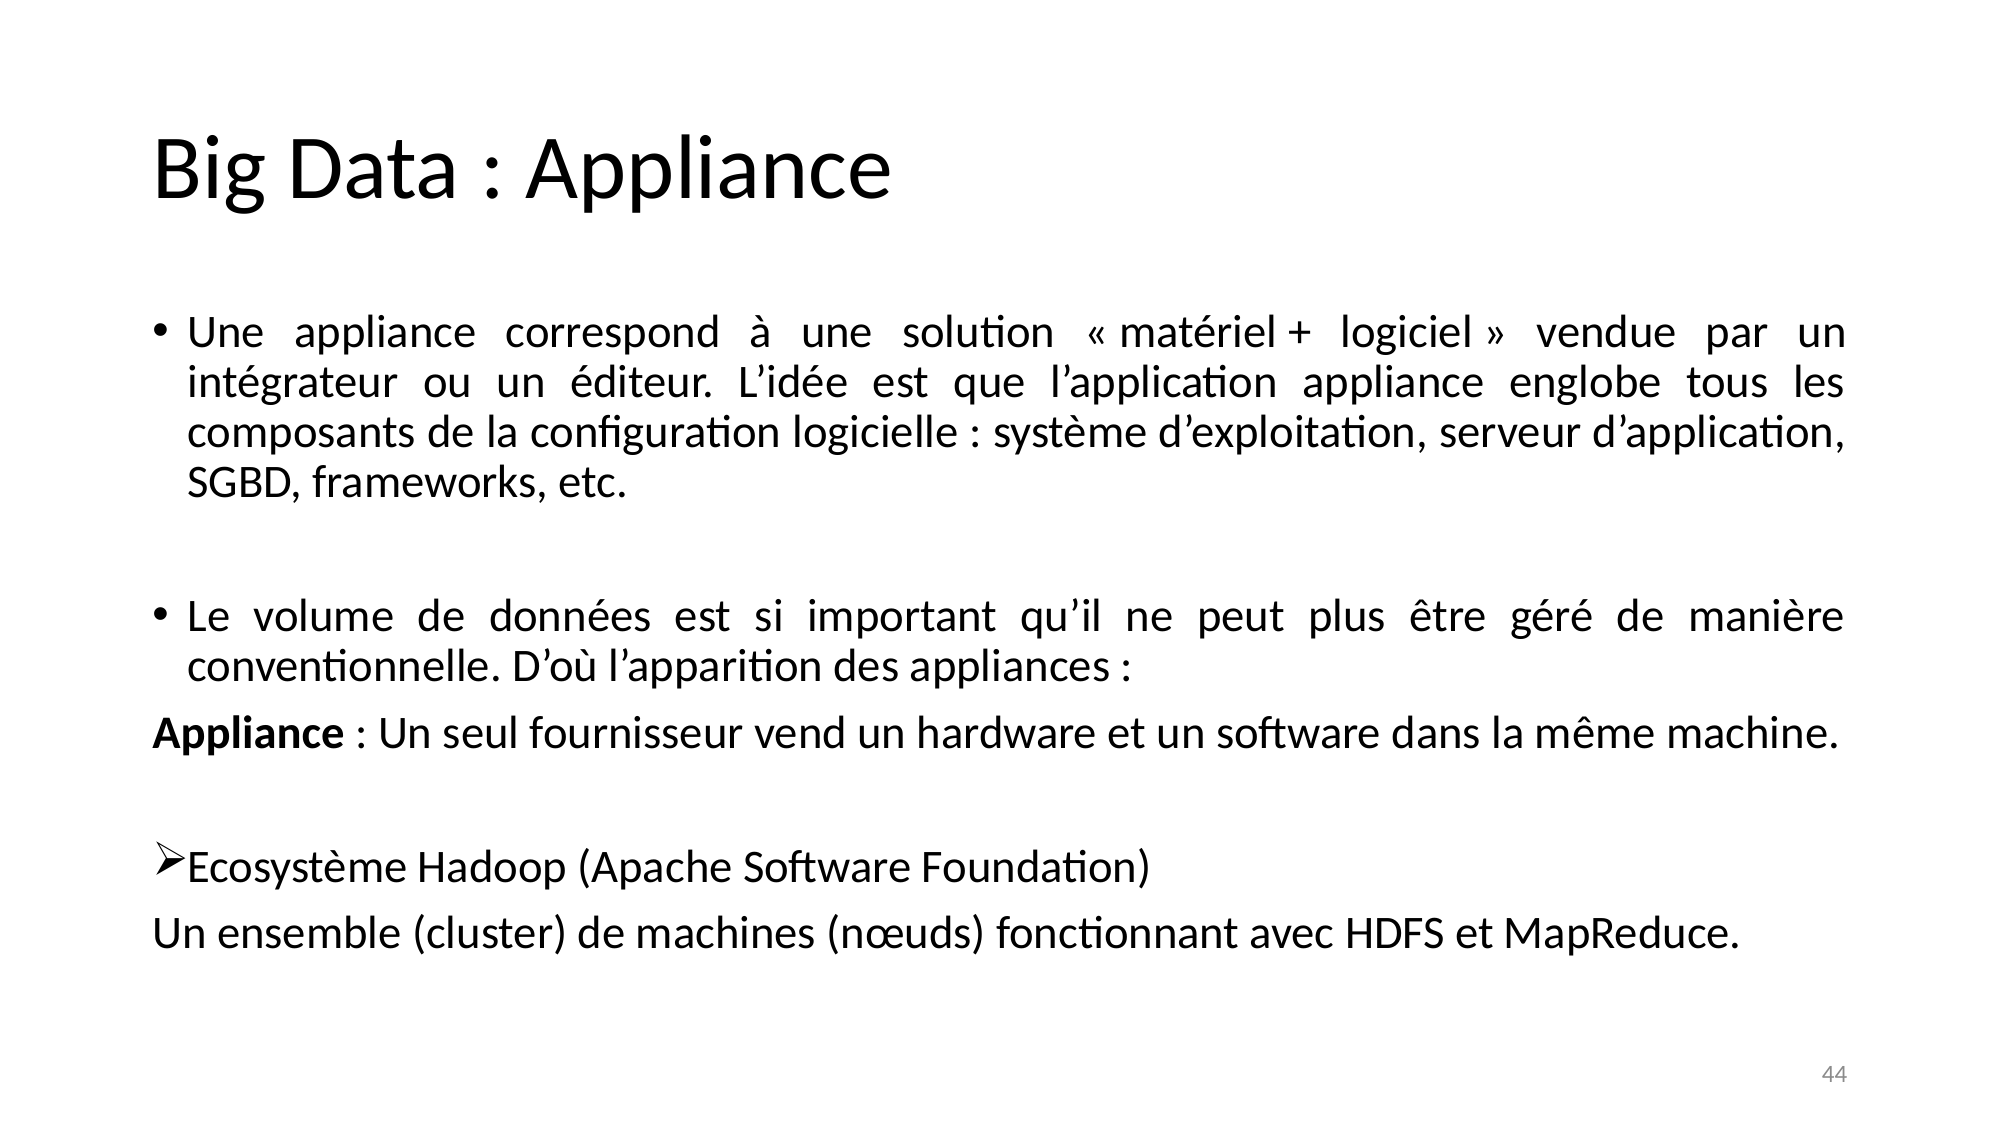

# Big Data : Appliance
Une appliance correspond à une solution « matériel + logiciel » vendue par un intégrateur ou un éditeur. L’idée est que l’application appliance englobe tous les composants de la configuration logicielle : système d’exploitation, serveur d’application, SGBD, frameworks, etc.

Le volume de données est si important qu’il ne peut plus être géré de manière conventionnelle. D’où l’apparition des appliances :
Appliance : Un seul fournisseur vend un hardware et un software dans la même machine.

Ecosystème Hadoop (Apache Software Foundation)
Un ensemble (cluster) de machines (nœuds) fonctionnant avec HDFS et MapReduce.

44